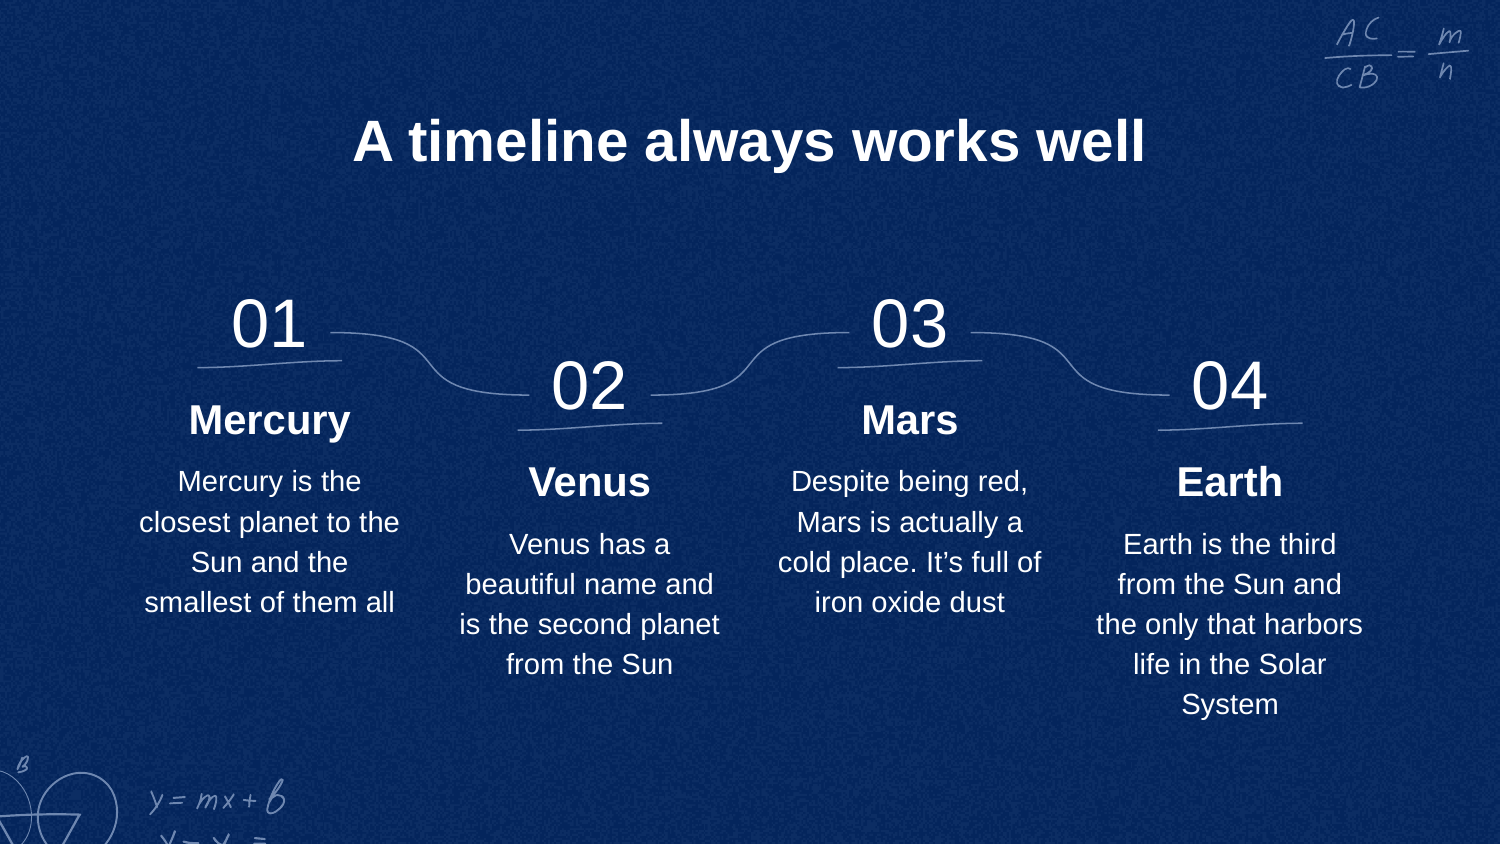

# A timeline always works well
01
03

02
04

Mercury
Mars
Mercury is the closest planet to the Sun and the smallest of them all
Despite being red, Mars is actually a cold place. It’s full of iron oxide dust
Venus
Earth
Venus has a beautiful name and is the second planet from the Sun
Earth is the third from the Sun and the only that harbors life in the Solar System